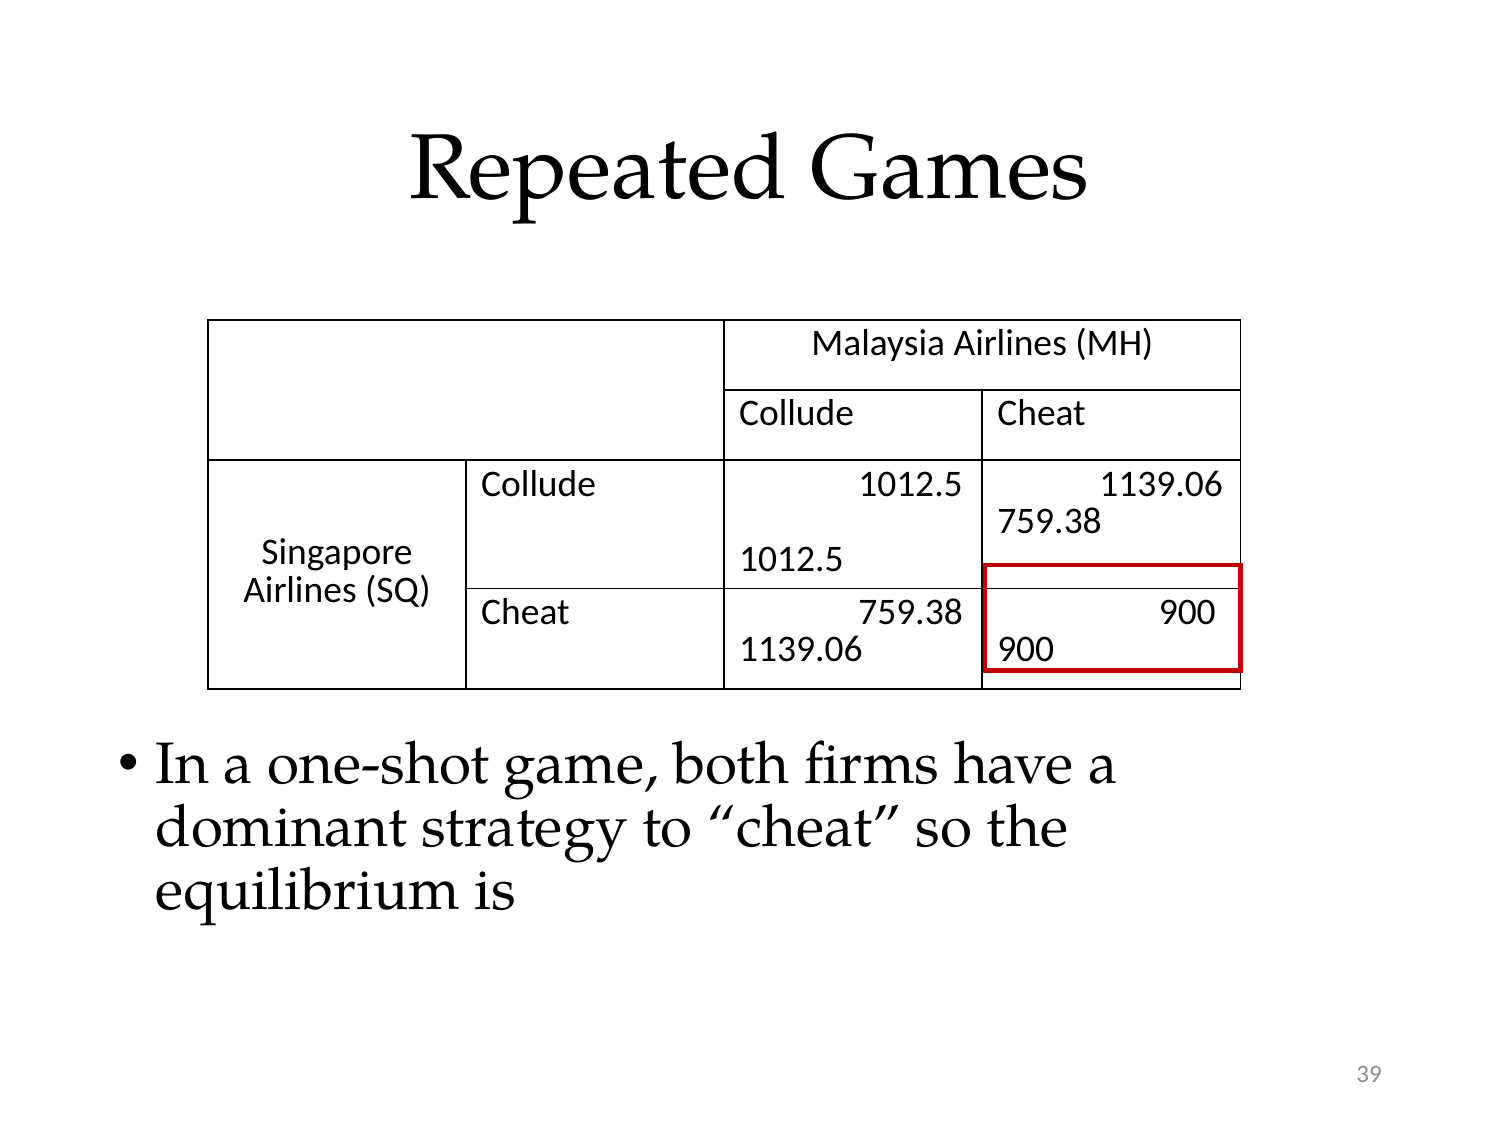

# Repeated Games

In a one-shot game, both firms have a dominant strategy to “cheat” so the equilibrium is

|  |  | Malaysia Airlines (MH) |  |
| --- | --- | --- | --- |
|  |  | Collude | Cheat |
| Singapore Airlines (SQ) | Collude | 1012.5 1012.5 | 1139.06 759.38 |
|  | Cheat | 759.38 1139.06 | 900 900 |

39